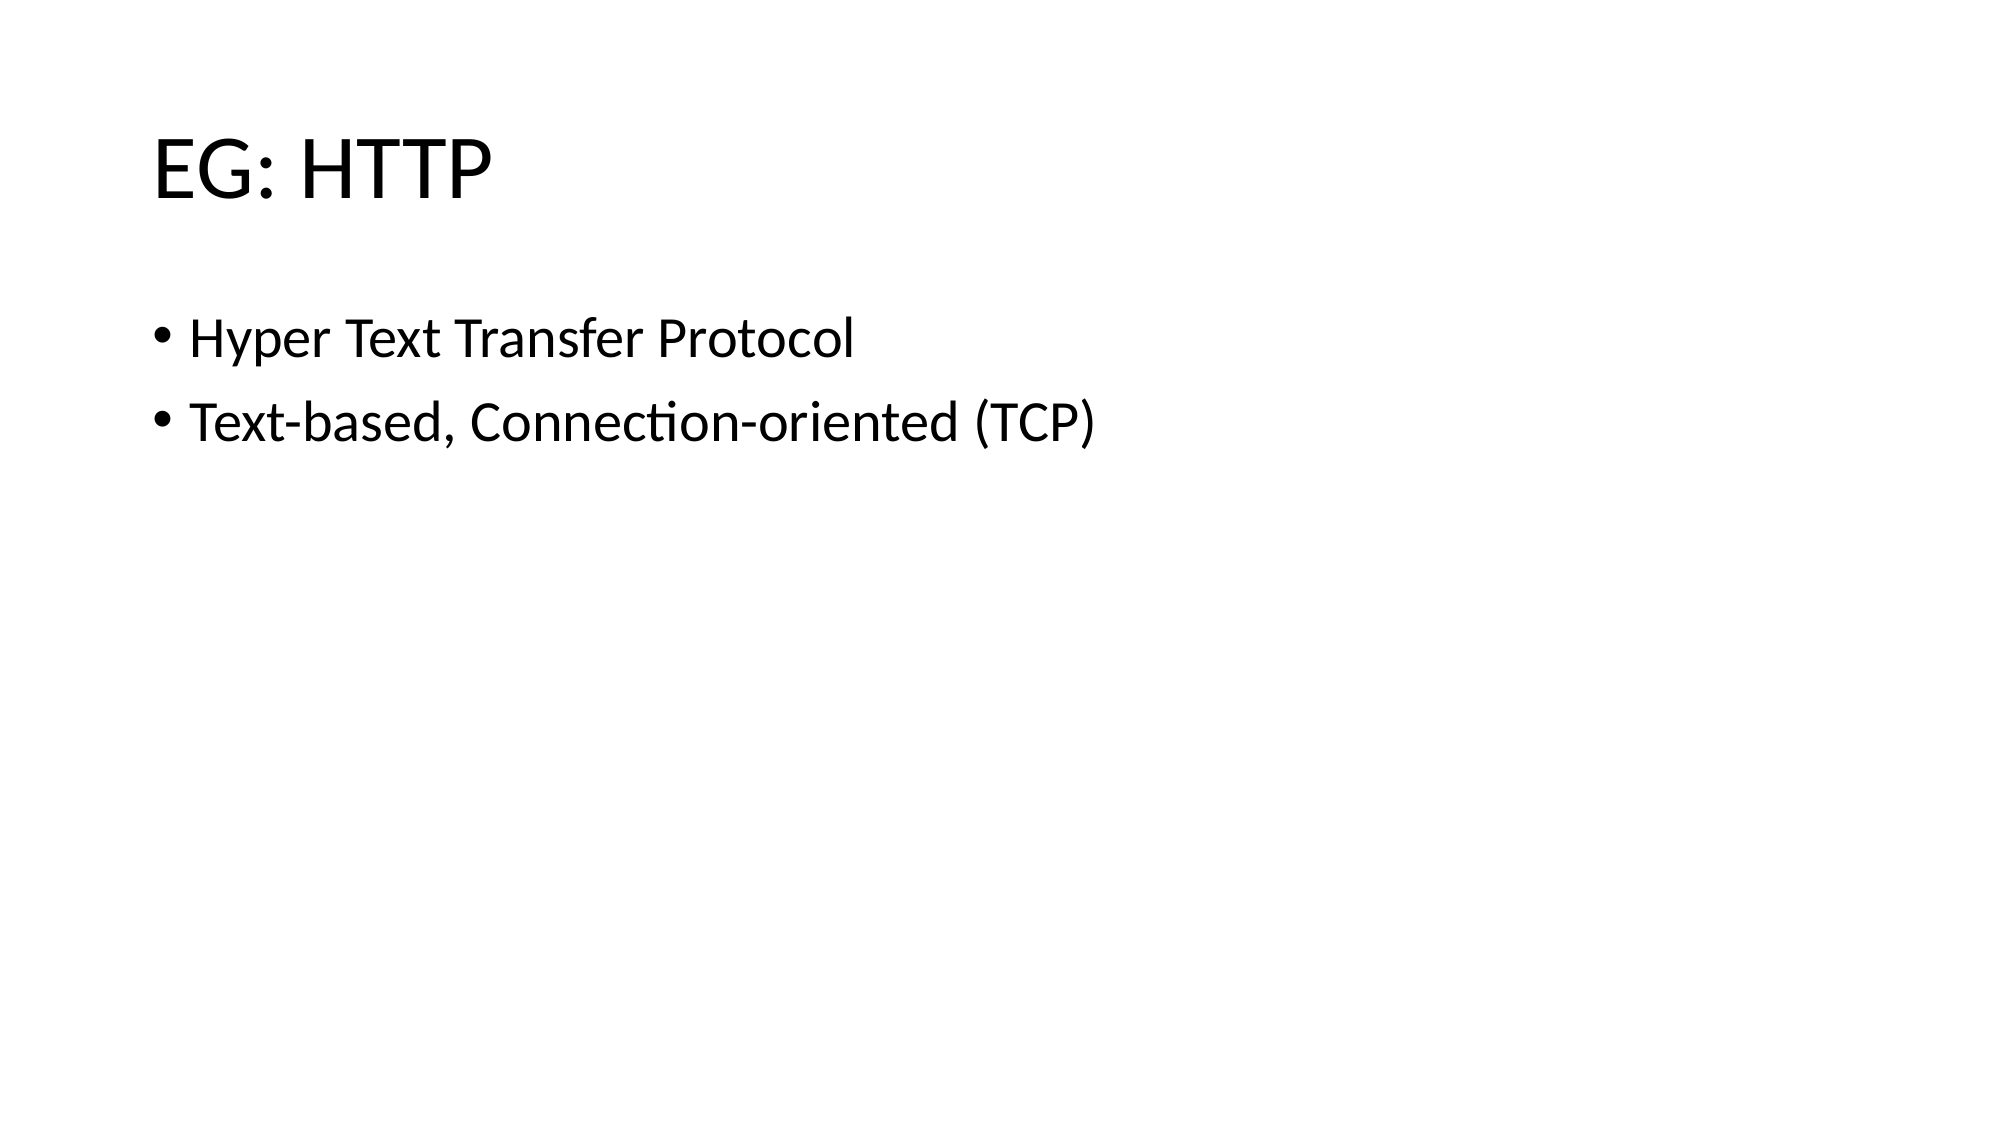

# EG: HTTP
Hyper Text Transfer Protocol
Text-based, Connection-oriented (TCP)